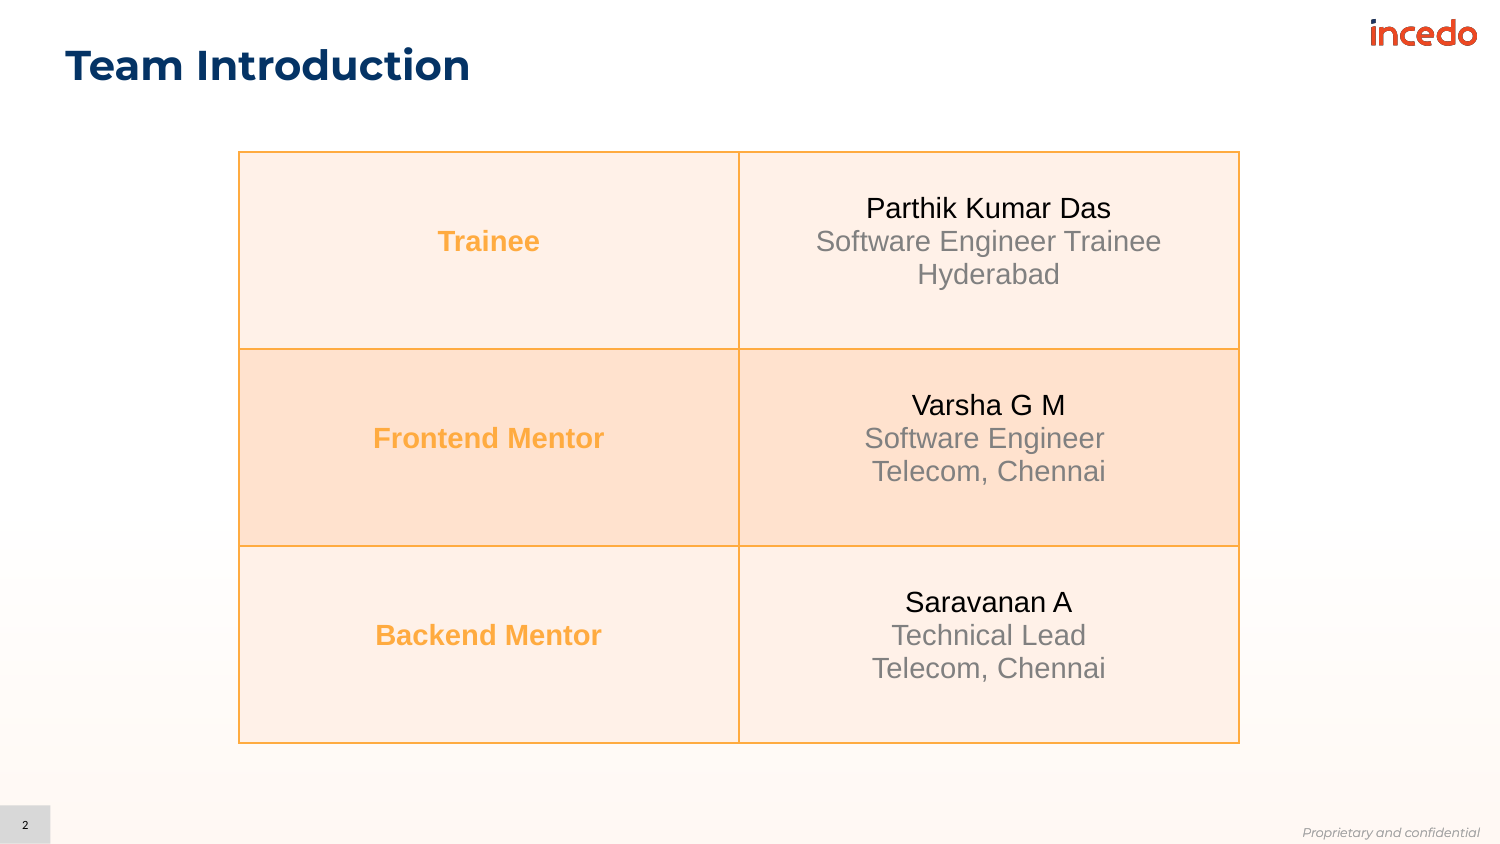

# Team Introduction
| Trainee | Parthik Kumar Das Software Engineer Trainee Hyderabad |
| --- | --- |
| Frontend Mentor | Varsha G M Software Engineer Telecom, Chennai |
| Backend Mentor | Saravanan A Technical Lead Telecom, Chennai |

2